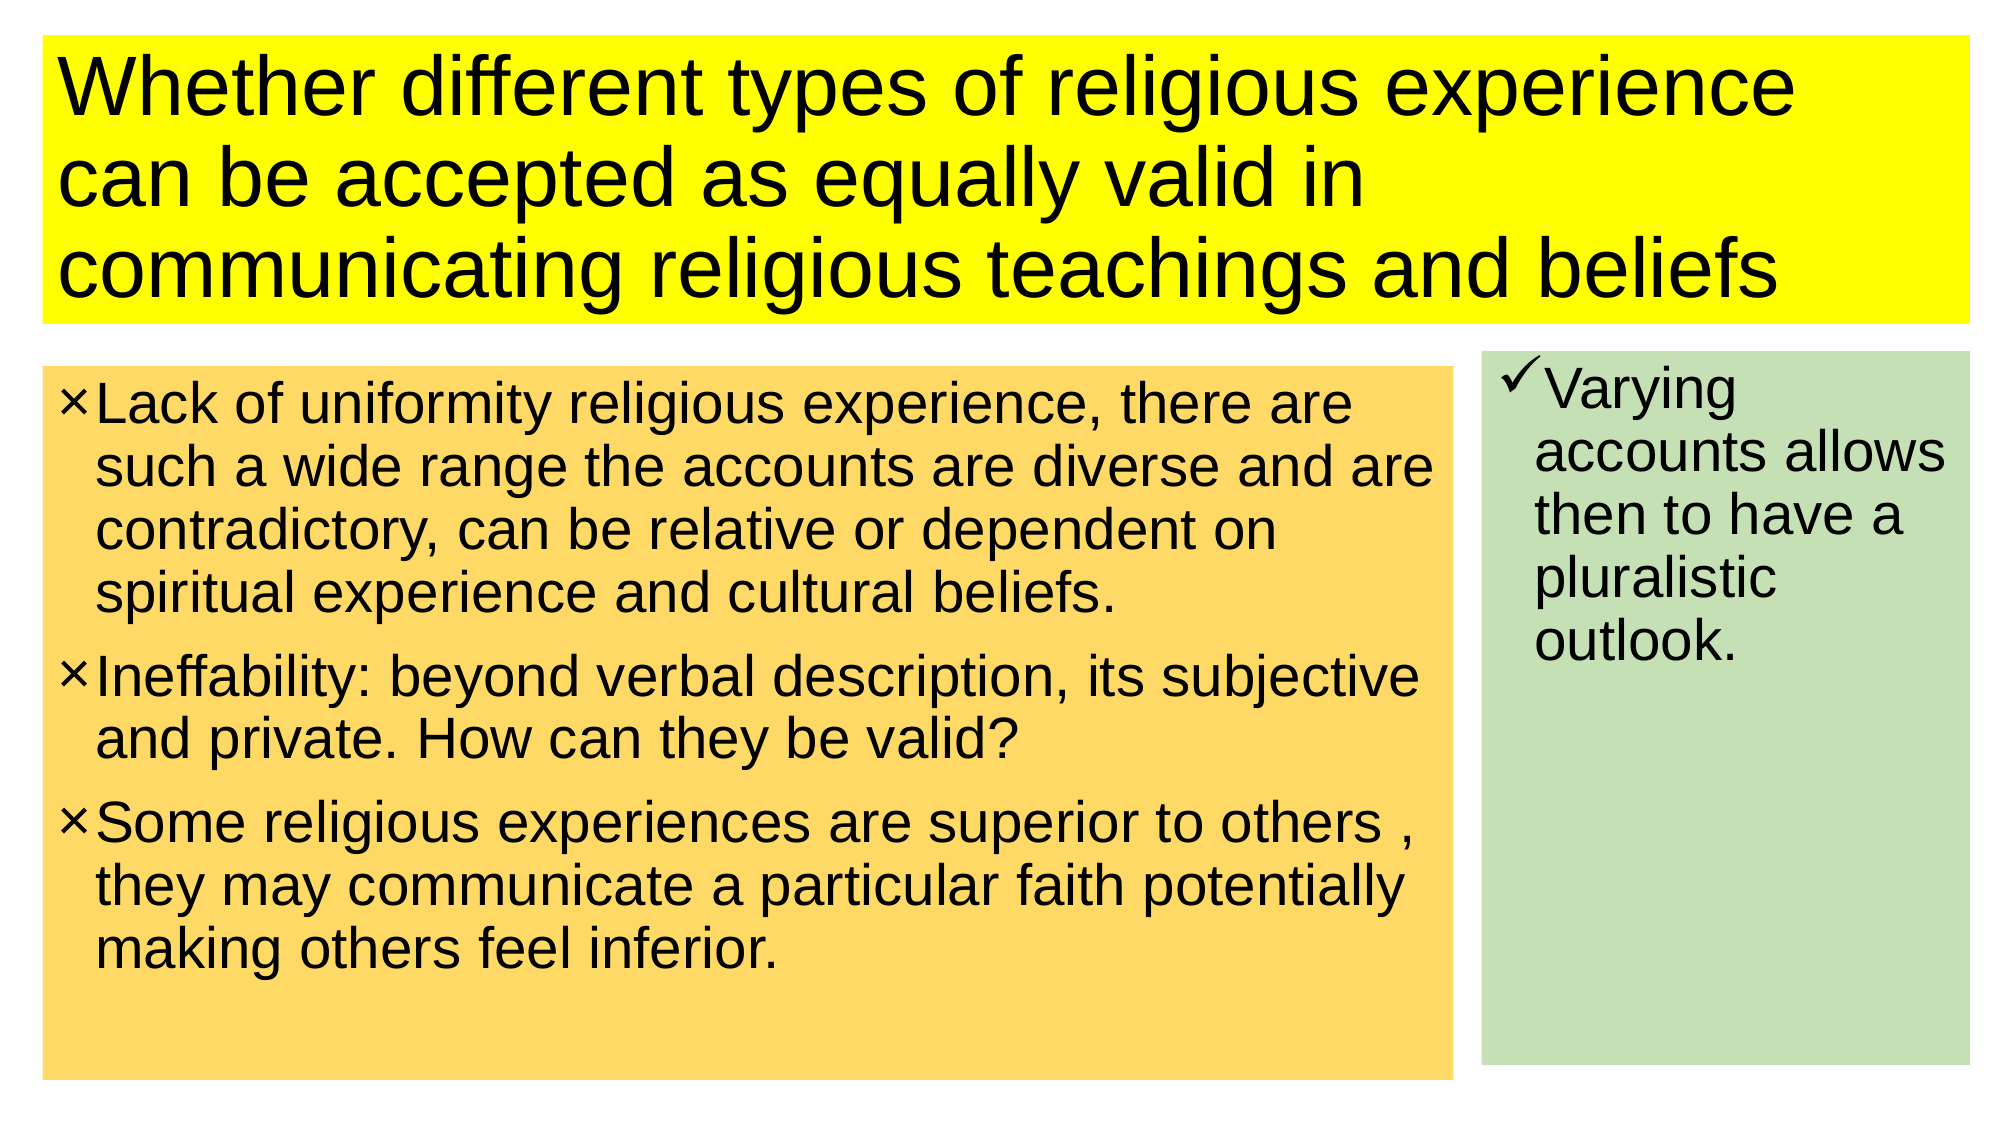

# Whether different types of religious experience can be accepted as equally valid in communicating religious teachings and beliefs
Varying accounts allows then to have a pluralistic outlook.

Lack of uniformity religious experience, there are such a wide range the accounts are diverse and are contradictory, can be relative or dependent on spiritual experience and cultural beliefs.
Ineffability: beyond verbal description, its subjective and private. How can they be valid?
Some religious experiences are superior to others , they may communicate a particular faith potentially making others feel inferior.